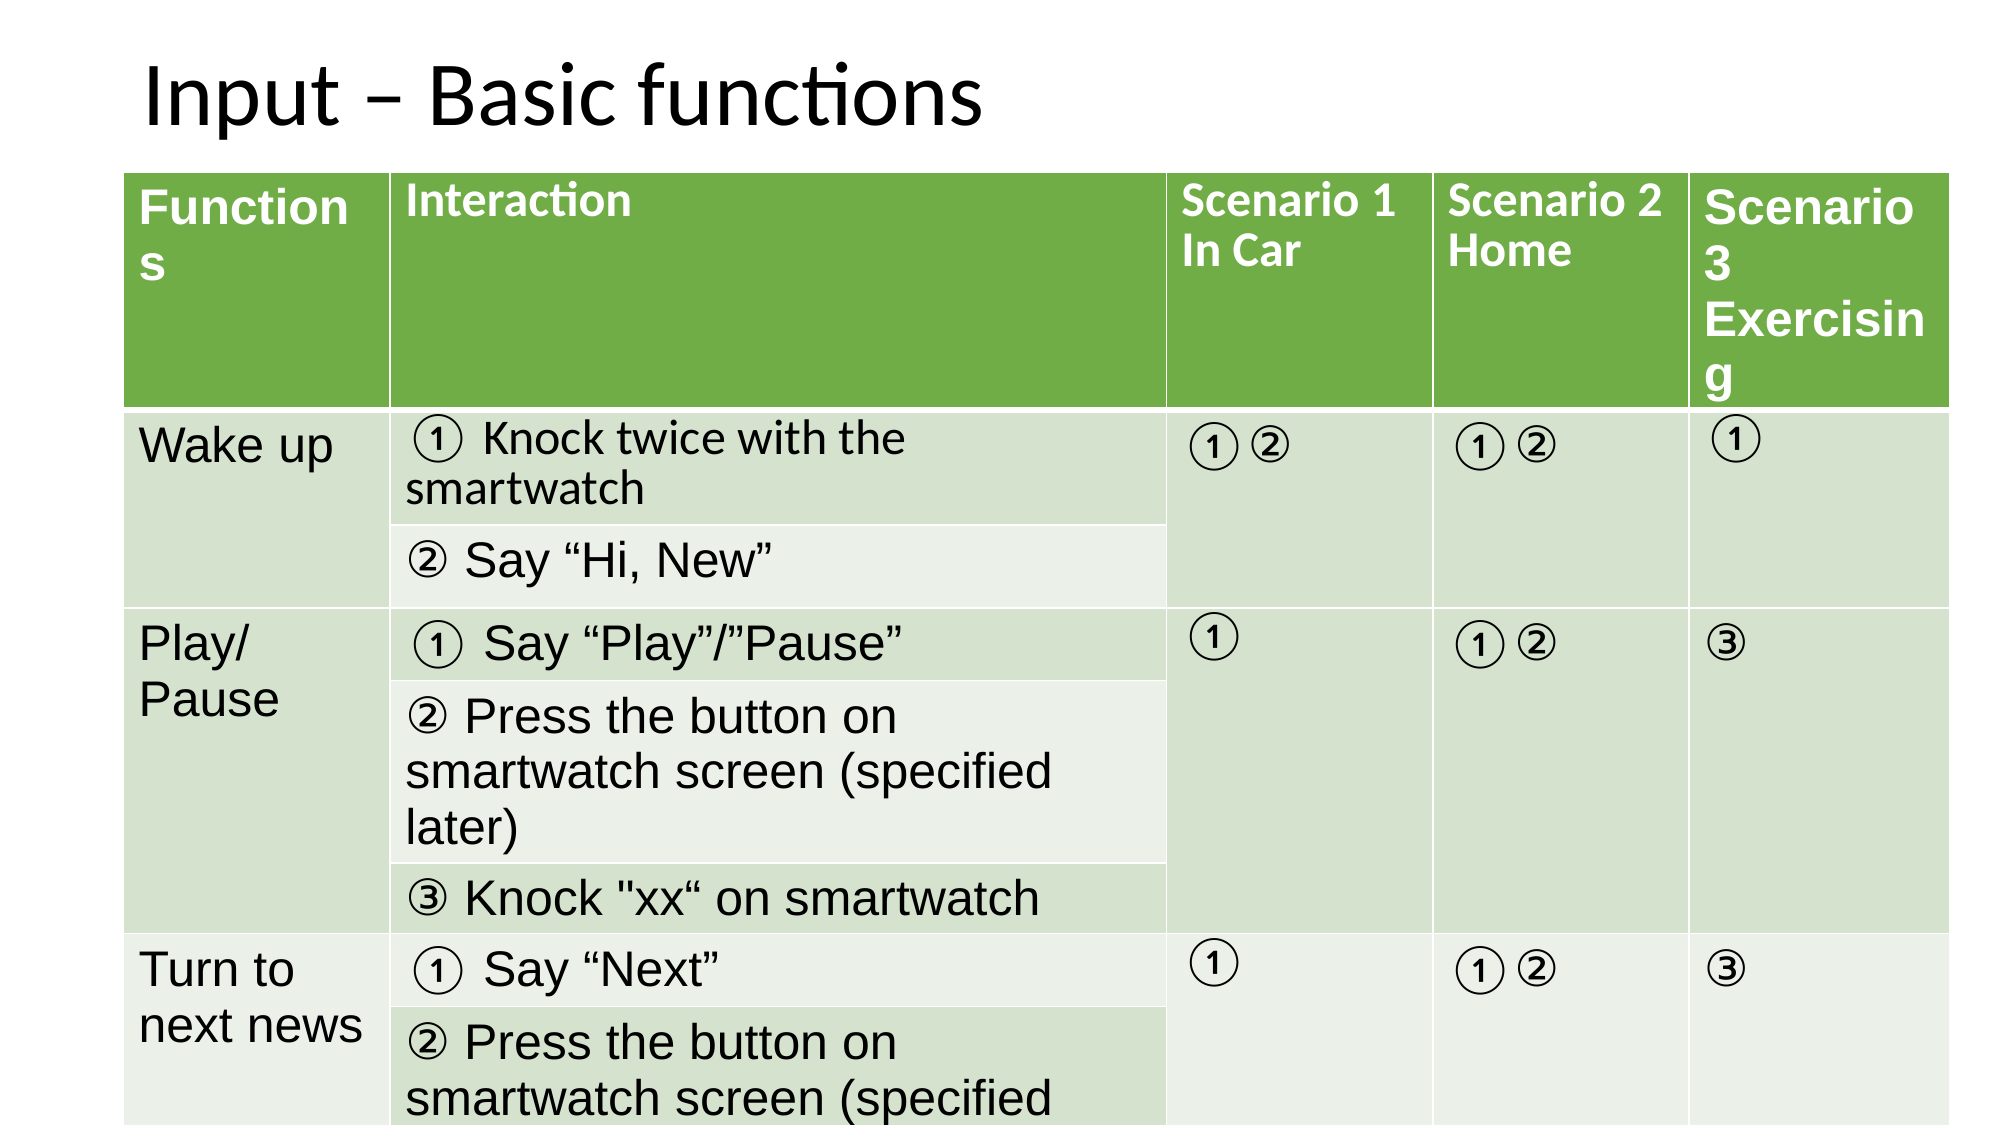

# Input – Basic functions
| Functions | Interaction | Scenario 1 In Car | Scenario 2 Home | Scenario 3 Exercising |
| --- | --- | --- | --- | --- |
| Wake up | ① Knock twice with the smartwatch | ①② | ①② | ① |
|  | ② Say “Hi, New” |  |  |  |
| Play/Pause | ① Say “Play”/”Pause” | ① | ①② | ③ |
|  | ② Press the button on smartwatch screen (specified later) |  |  |  |
|  | ③ Knock "xx“ on smartwatch |  |  |  |
| Turn to next news | ① Say “Next” | ① | ①② | ③ |
|  | ② Press the button on smartwatch screen (specified later) |  |  |  |
|  | ③ Knock “x xx“ on smartwatch |  |  |  |